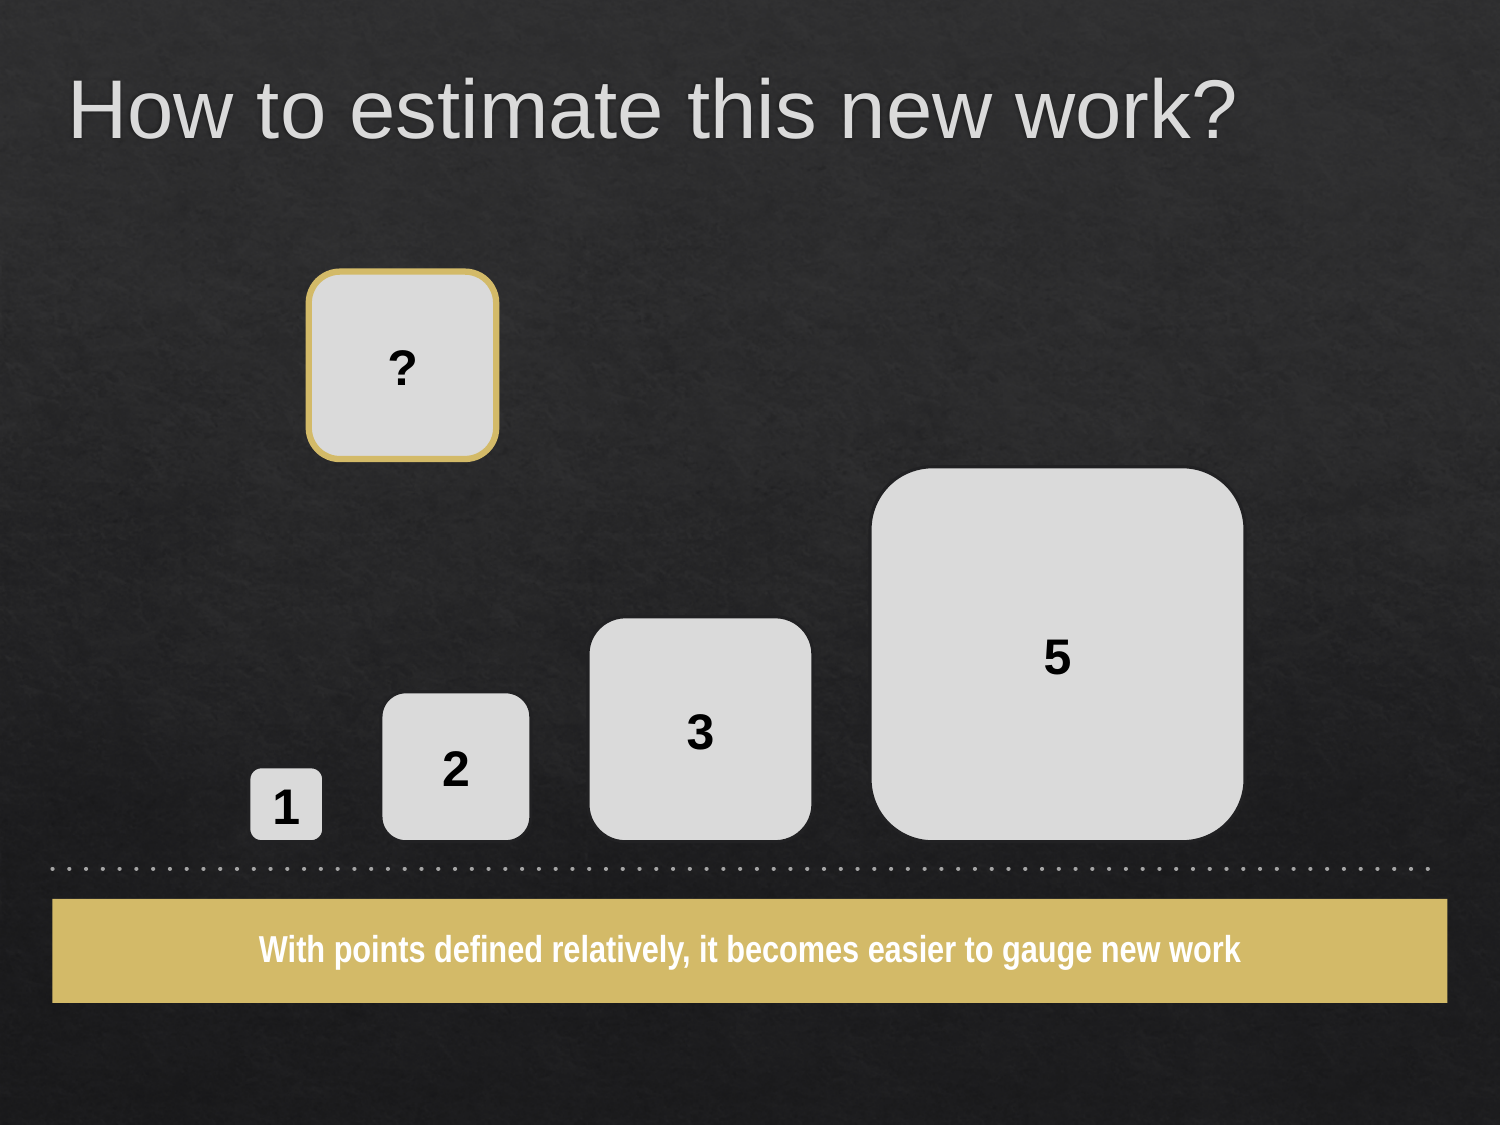

# How to estimate this new work?
?
5
3
2
1
With points defined relatively, it becomes easier to gauge new work